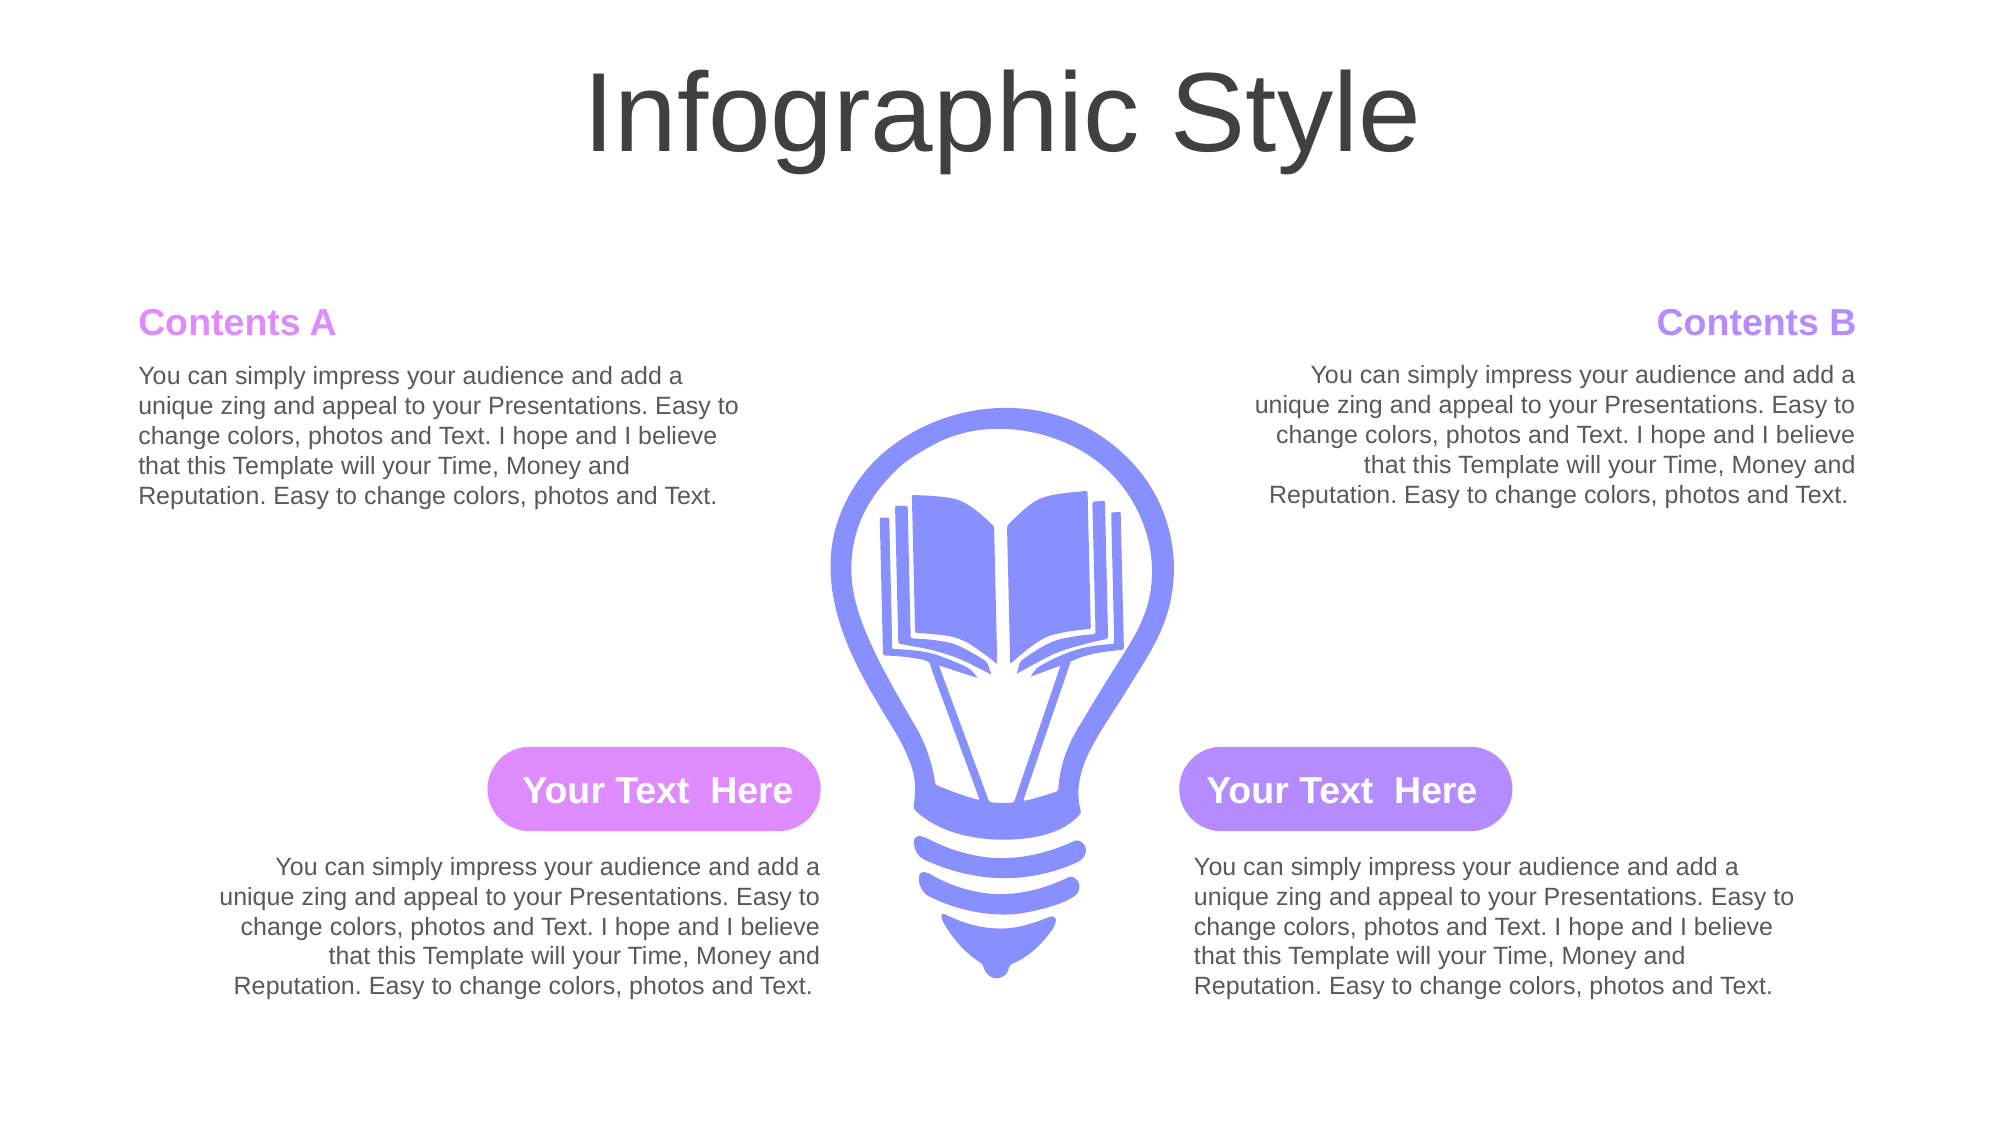

Infographic Style
Contents A
You can simply impress your audience and add a unique zing and appeal to your Presentations. Easy to change colors, photos and Text. I hope and I believe that this Template will your Time, Money and Reputation. Easy to change colors, photos and Text.
Contents B
You can simply impress your audience and add a unique zing and appeal to your Presentations. Easy to change colors, photos and Text. I hope and I believe that this Template will your Time, Money and Reputation. Easy to change colors, photos and Text.

Your Text  Here
You can simply impress your audience and add a unique zing and appeal to your Presentations. Easy to change colors, photos and Text. I hope and I believe that this Template will your Time, Money and Reputation. Easy to change colors, photos and Text.
Your Text  Here
You can simply impress your audience and add a unique zing and appeal to your Presentations. Easy to change colors, photos and Text. I hope and I believe that this Template will your Time, Money and Reputation. Easy to change colors, photos and Text.